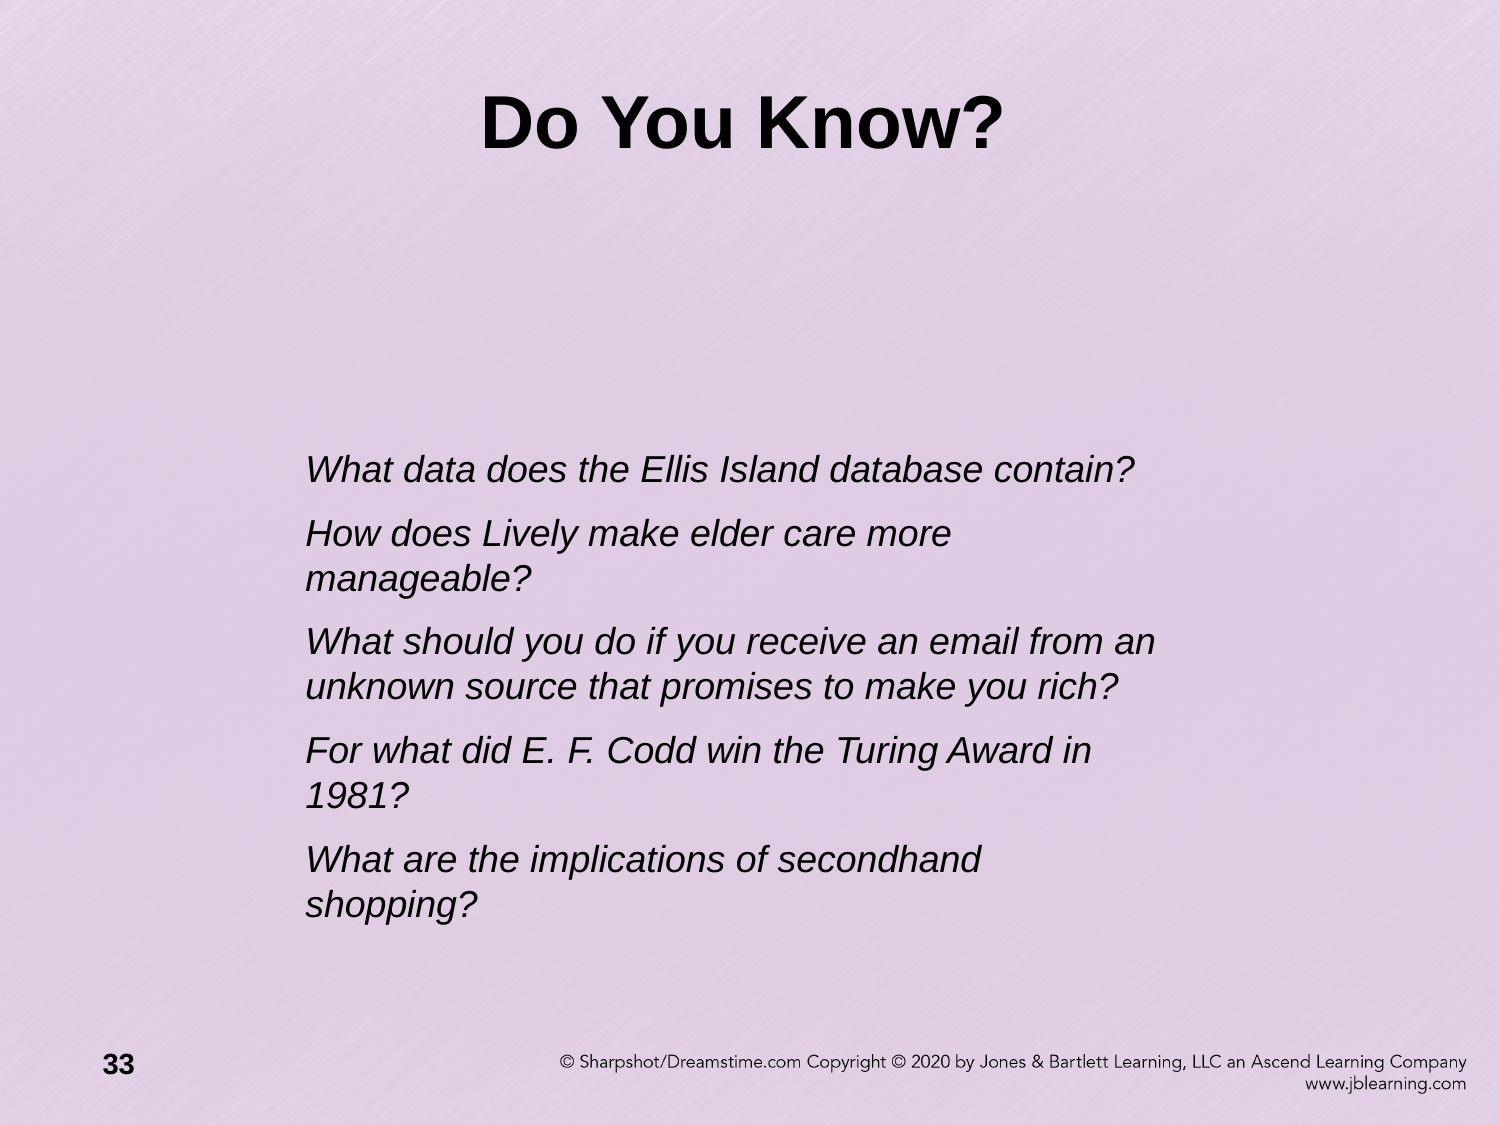

# Do You Know?
What data does the Ellis Island database contain?
How does Lively make elder care more manageable?
What should you do if you receive an email from an unknown source that promises to make you rich?
For what did E. F. Codd win the Turing Award in 1981?
What are the implications of secondhand shopping?
33